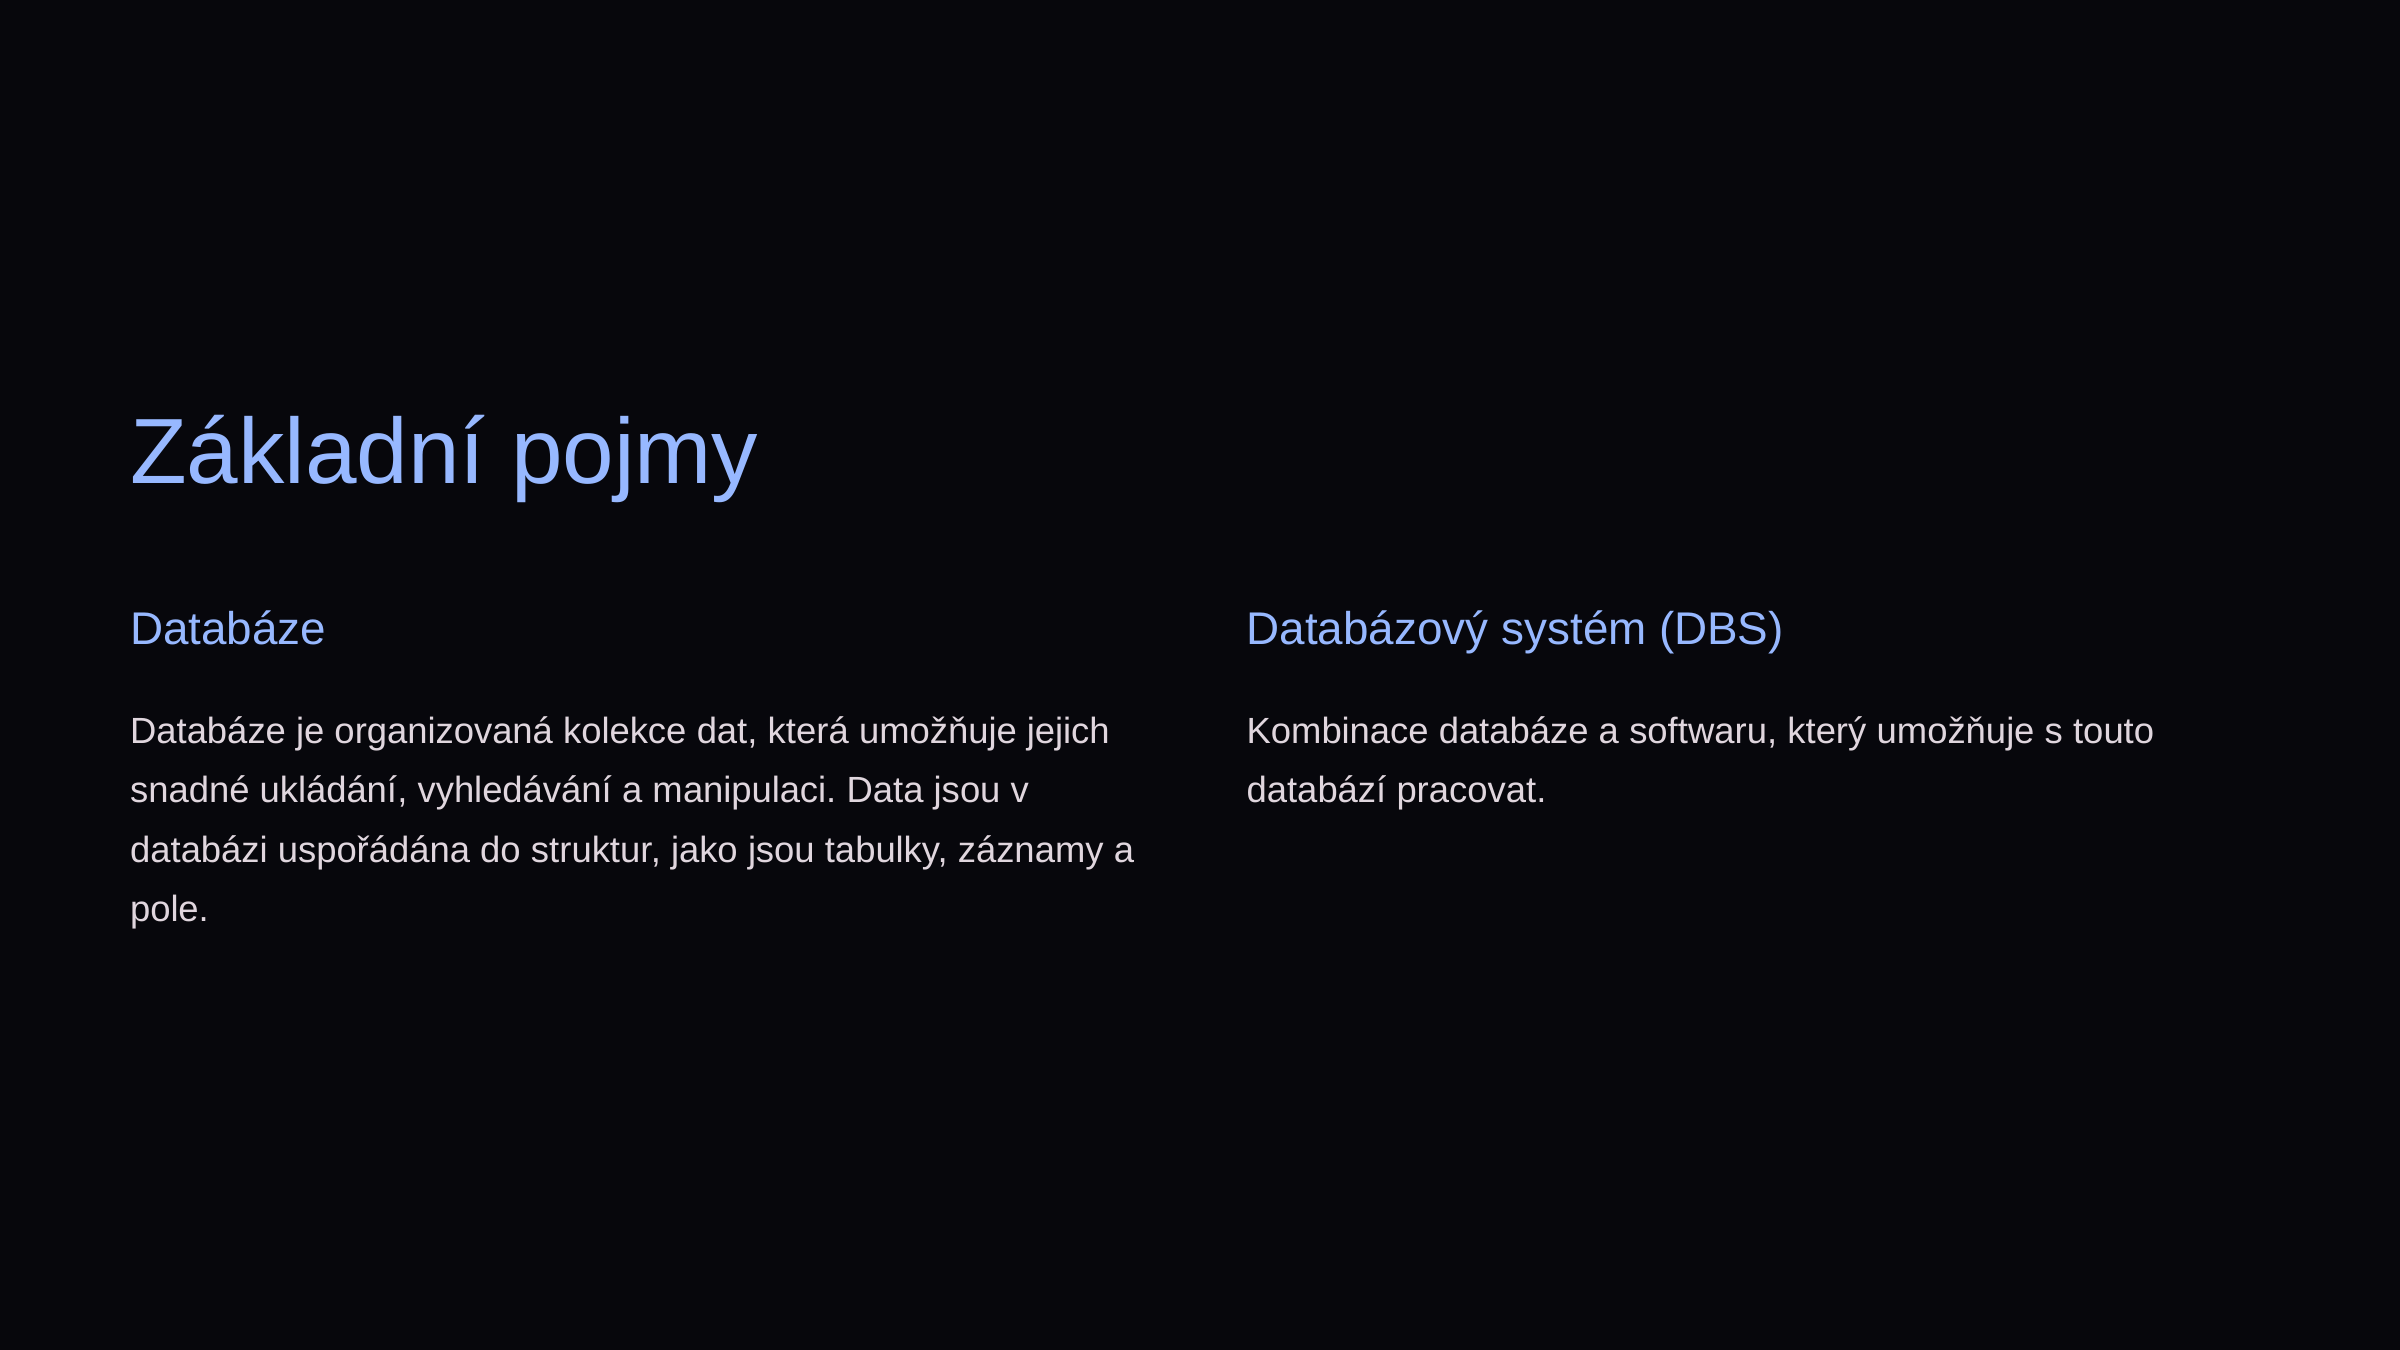

Základní pojmy
Databáze
Databázový systém (DBS)
Databáze je organizovaná kolekce dat, která umožňuje jejich snadné ukládání, vyhledávání a manipulaci. Data jsou v databázi uspořádána do struktur, jako jsou tabulky, záznamy a pole.
Kombinace databáze a softwaru, který umožňuje s touto databází pracovat.